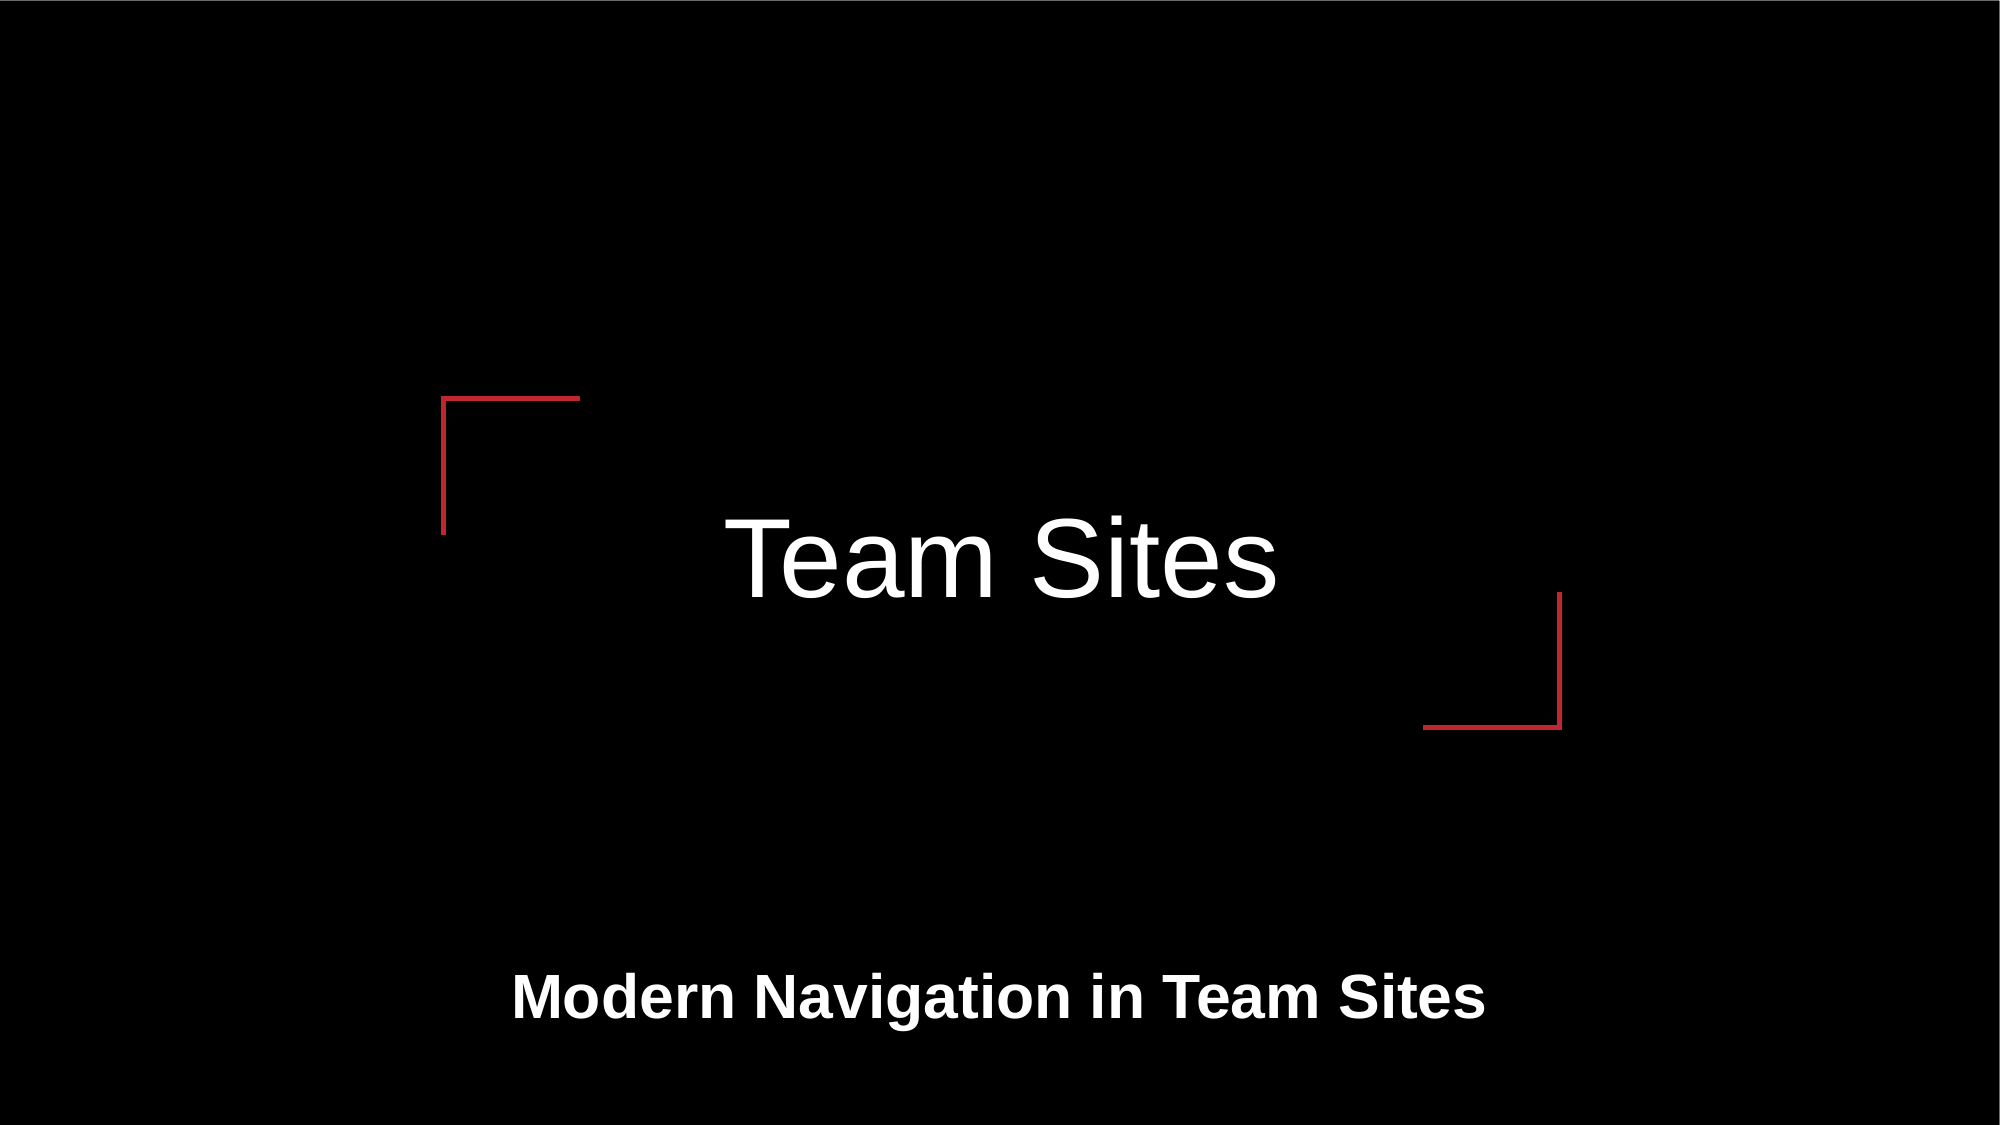

# Team Sites
Modern Navigation in Team Sites